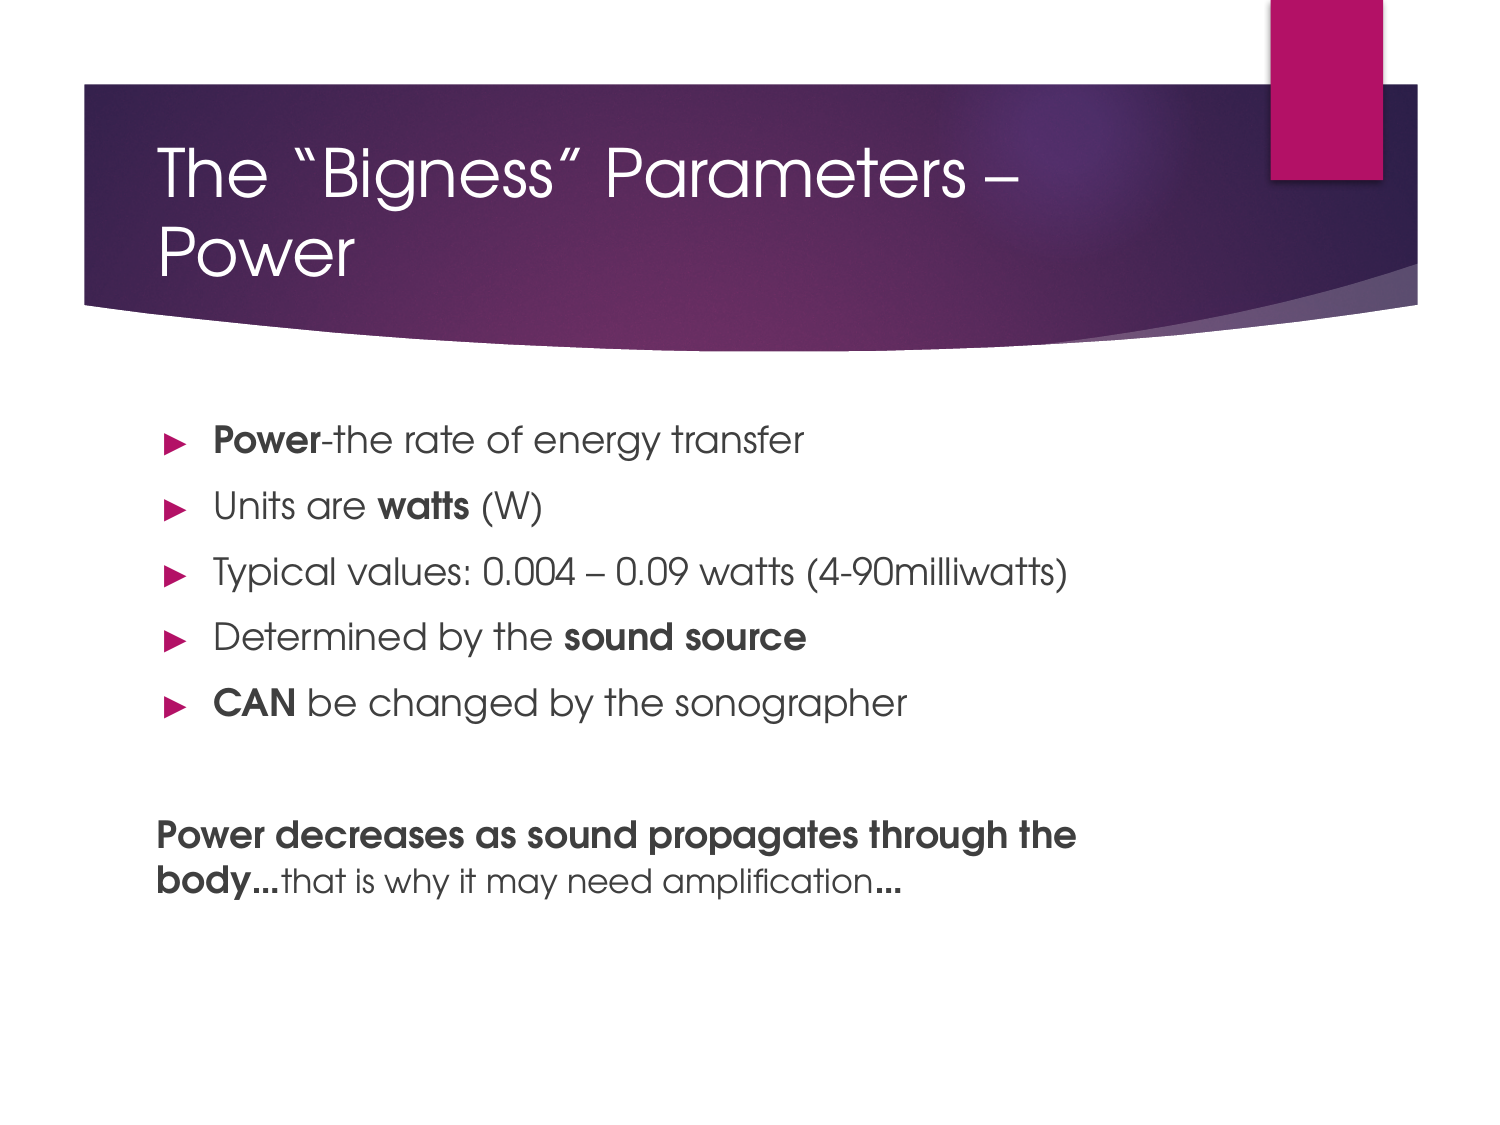

# The “Bigness” Parameters – Power
Power-the rate of energy transfer
Units are watts (W)
Typical values: 0.004 – 0.09 watts (4-90milliwatts)
Determined by the sound source
CAN be changed by the sonographer

Power decreases as sound propagates through the body…that is why it may need amplification…